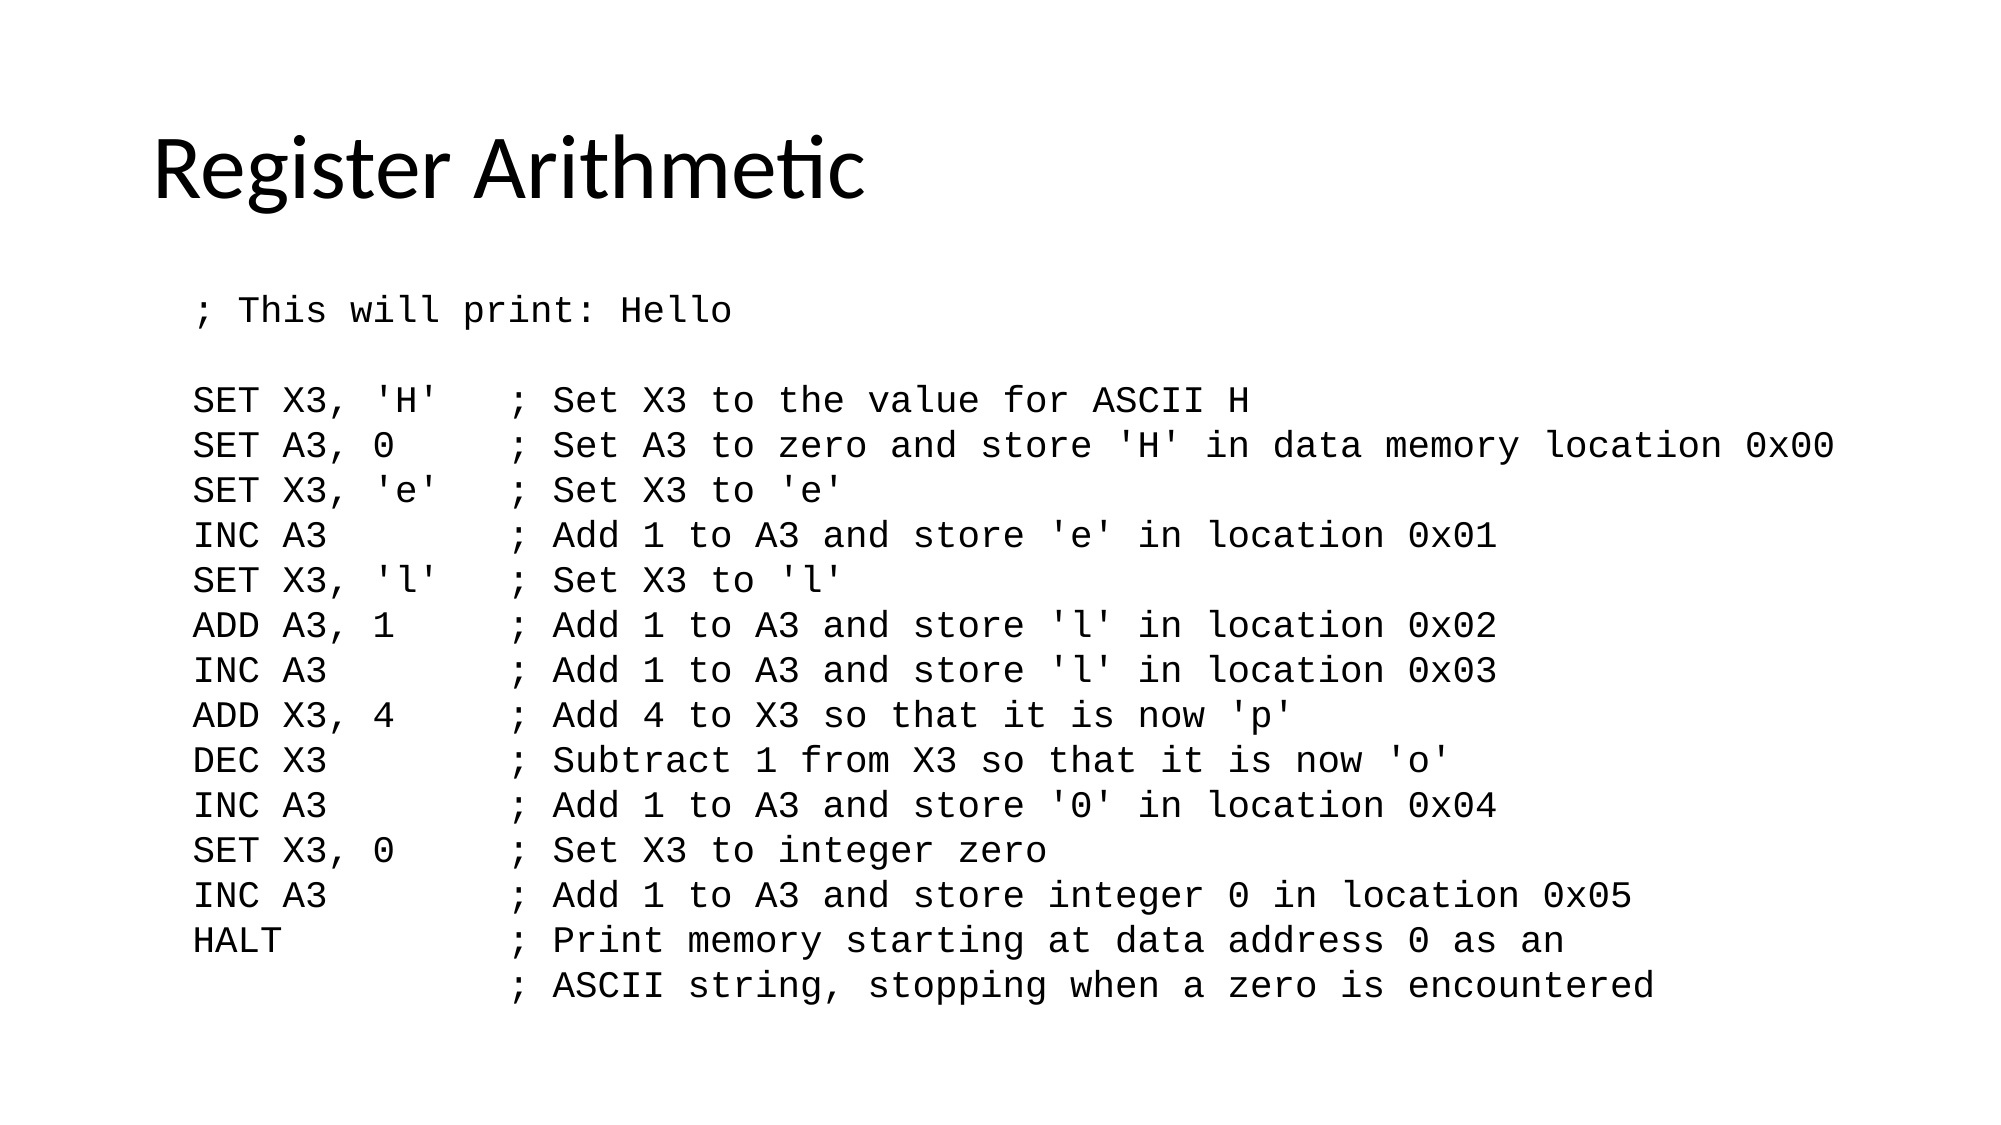

# Register Arithmetic
; This will print: Hello

SET X3, 'H'   ; Set X3 to the value for ASCII H
SET A3, 0     ; Set A3 to zero and store 'H' in data memory location 0x00
SET X3, 'e'   ; Set X3 to 'e'
INC A3        ; Add 1 to A3 and store 'e' in location 0x01
SET X3, 'l'   ; Set X3 to 'l'
ADD A3, 1     ; Add 1 to A3 and store 'l' in location 0x02
INC A3        ; Add 1 to A3 and store 'l' in location 0x03
ADD X3, 4     ; Add 4 to X3 so that it is now 'p'
DEC X3        ; Subtract 1 from X3 so that it is now 'o'
INC A3        ; Add 1 to A3 and store '0' in location 0x04
SET X3, 0     ; Set X3 to integer zero
INC A3        ; Add 1 to A3 and store integer 0 in location 0x05
HALT          ; Print memory starting at data address 0 as an
              ; ASCII string, stopping when a zero is encountered